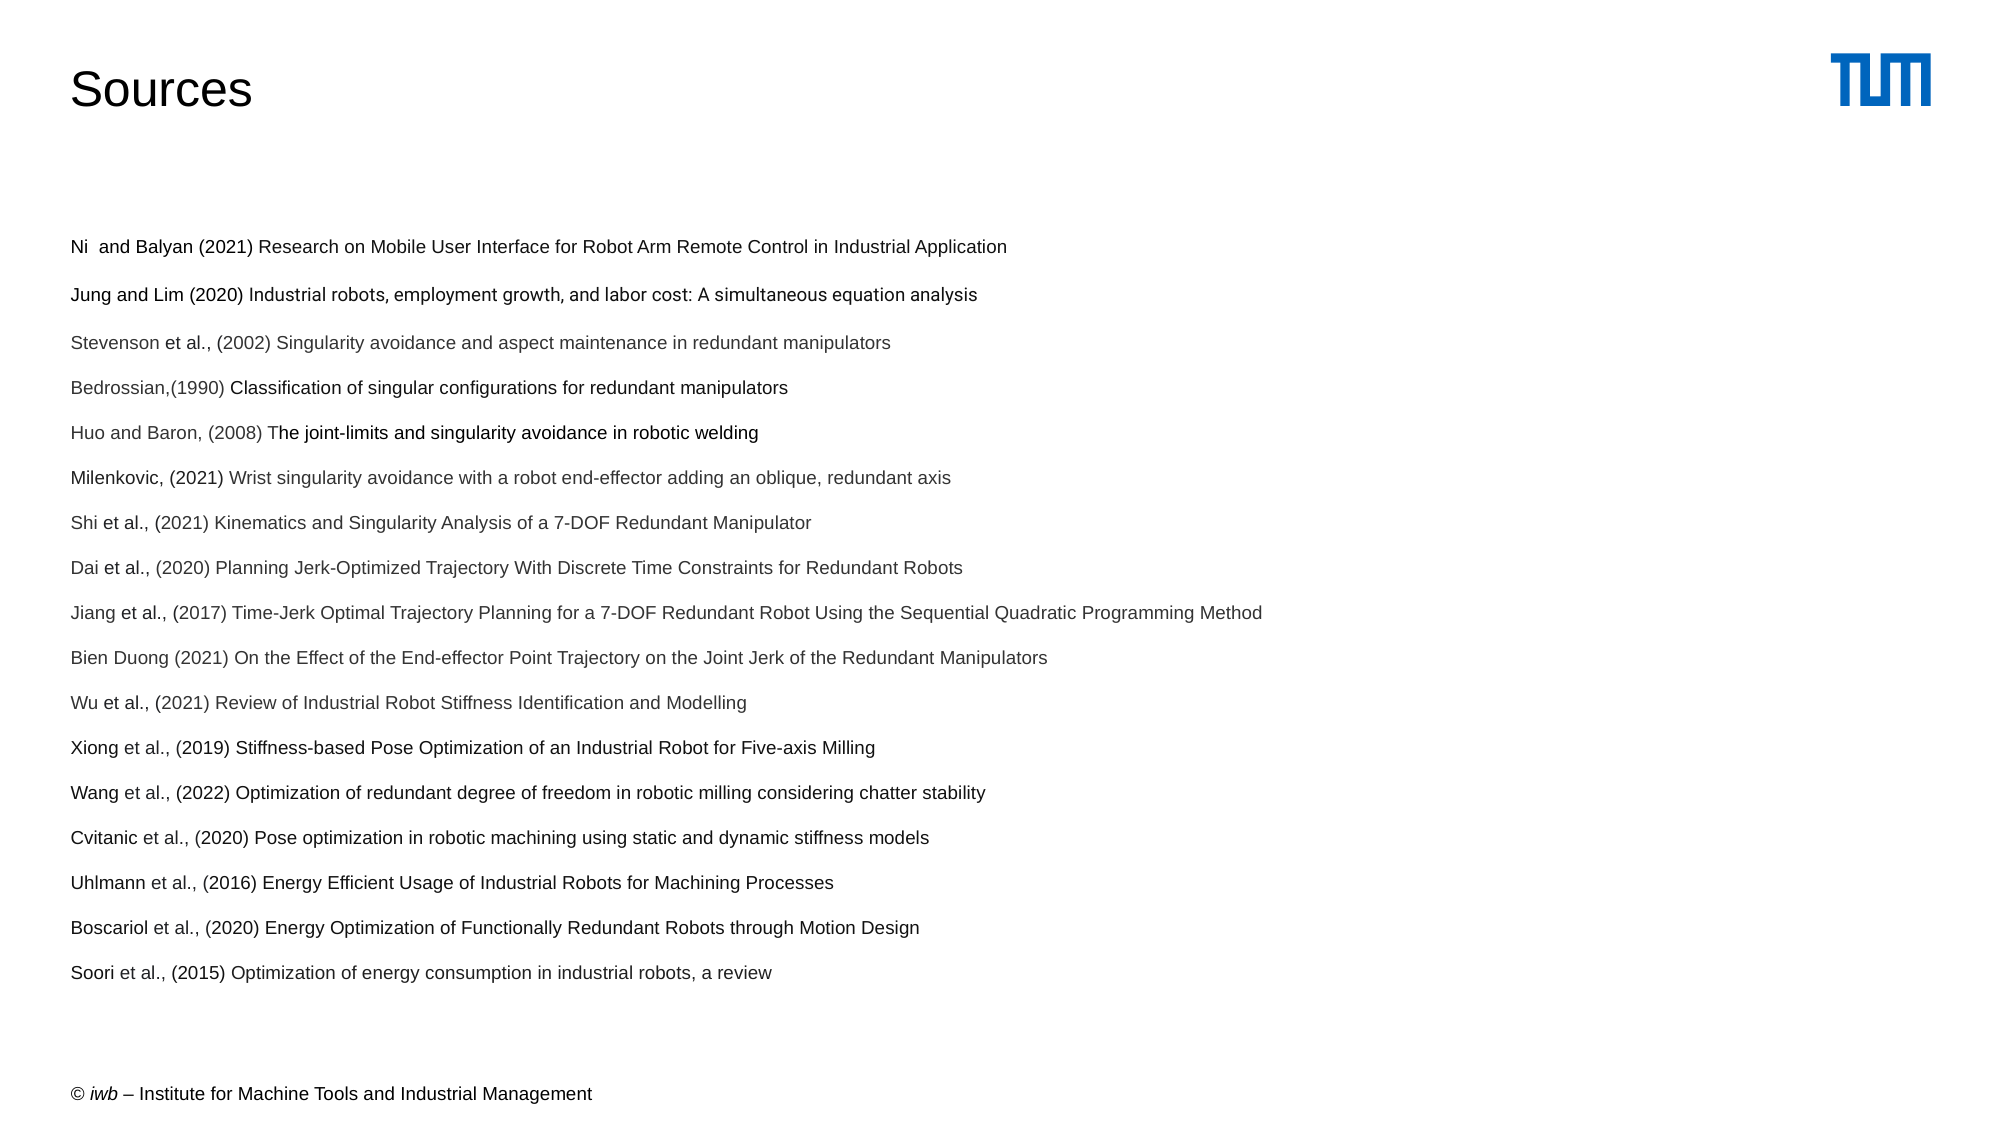

# Sources
Ni  and Balyan (2021) Research on Mobile User Interface for Robot Arm Remote Control in Industrial Application

Jung and Lim (2020) Industrial robots, employment growth, and labor cost: A simultaneous equation analysis

Stevenson et al., (2002) Singularity avoidance and aspect maintenance in redundant manipulators

Bedrossian,(1990) Classification of singular configurations for redundant manipulators

Huo and Baron, (2008) The joint‐limits and singularity avoidance in robotic welding

Milenkovic, (2021) Wrist singularity avoidance with a robot end-effector adding an oblique, redundant axis

Shi et al., (2021) Kinematics and Singularity Analysis of a 7-DOF Redundant Manipulator

Dai et al., (2020) Planning Jerk-Optimized Trajectory With Discrete Time Constraints for Redundant Robots

Jiang et al., (2017) Time-Jerk Optimal Trajectory Planning for a 7-DOF Redundant Robot Using the Sequential Quadratic Programming Method

Bien Duong (2021) On the Effect of the End-effector Point Trajectory on the Joint Jerk of the Redundant Manipulators

Wu et al., (2021) Review of Industrial Robot Stiffness Identification and Modelling

Xiong et al., (2019) Stiffness-based Pose Optimization of an Industrial Robot for Five-axis Milling

Wang et al., (2022) Optimization of redundant degree of freedom in robotic milling considering chatter stability
Cvitanic et al., (2020) Pose optimization in robotic machining using static and dynamic stiffness models
Uhlmann et al., (2016) Energy Efficient Usage of Industrial Robots for Machining Processes

Boscariol et al., (2020) Energy Optimization of Functionally Redundant Robots through Motion Design

Soori et al., (2015) Optimization of energy consumption in industrial robots, a review